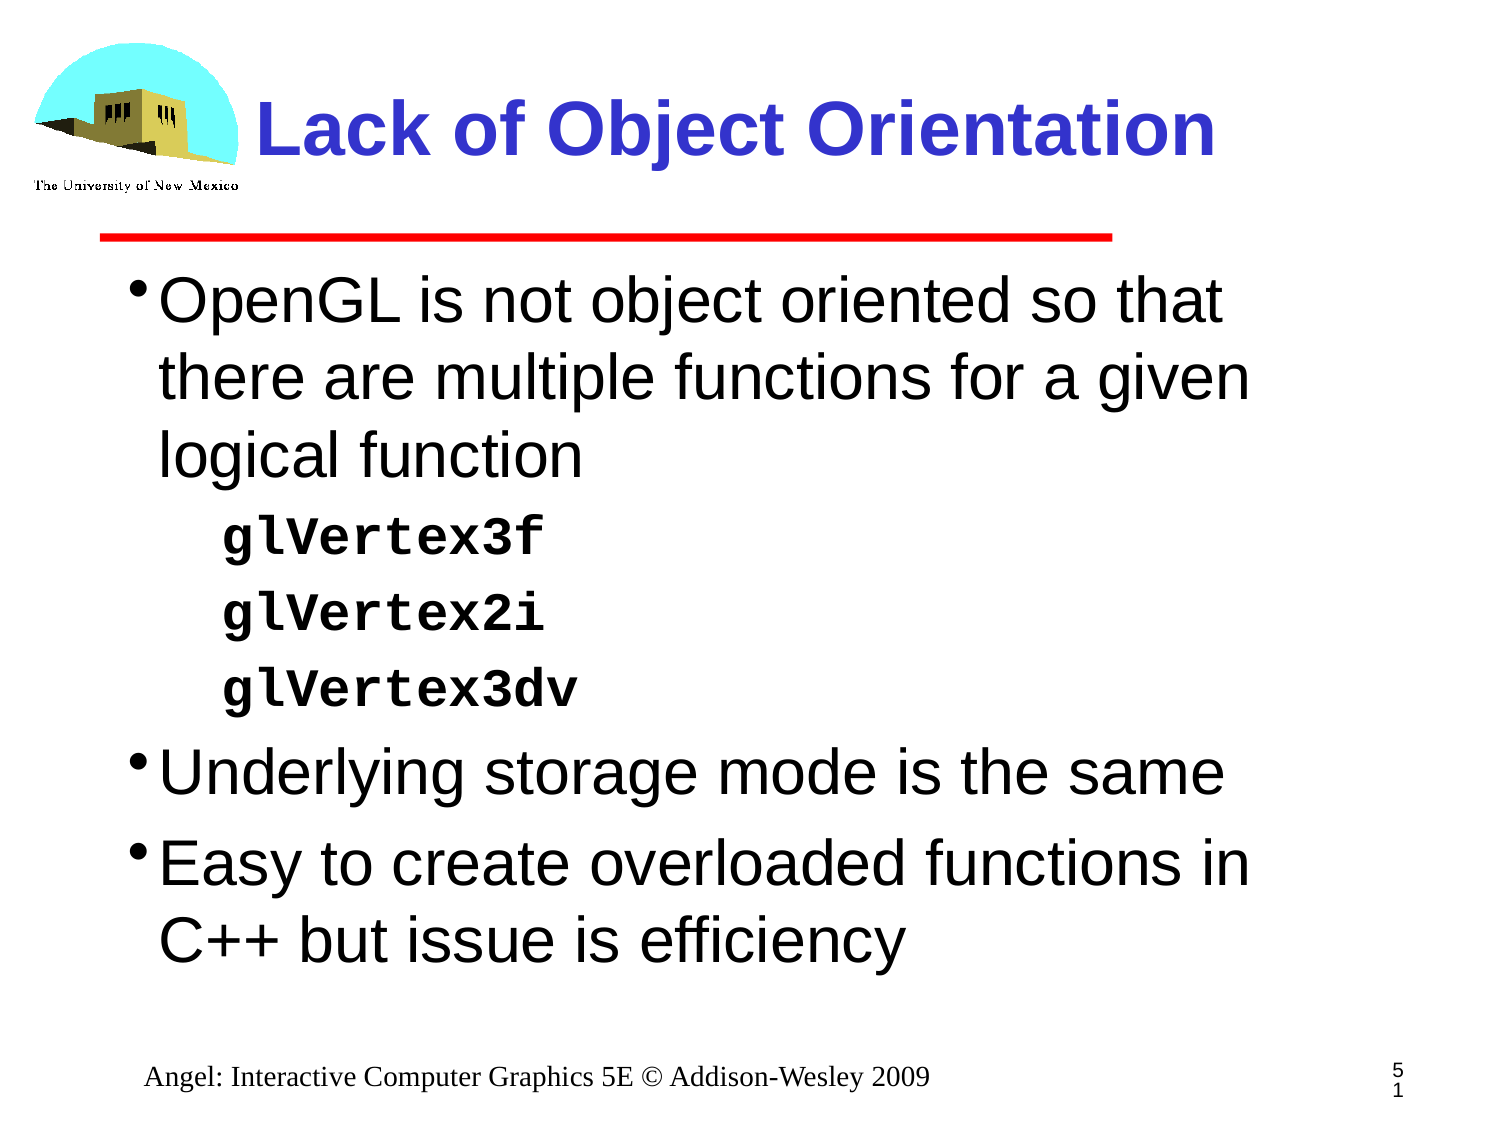

# Lack of Object Orientation
OpenGL is not object oriented so that there are multiple functions for a given logical function
glVertex3f
glVertex2i
glVertex3dv
Underlying storage mode is the same
Easy to create overloaded functions in     C++ but issue is efficiency

51
Angel: Interactive Computer Graphics 5E © Addison-Wesley 2009